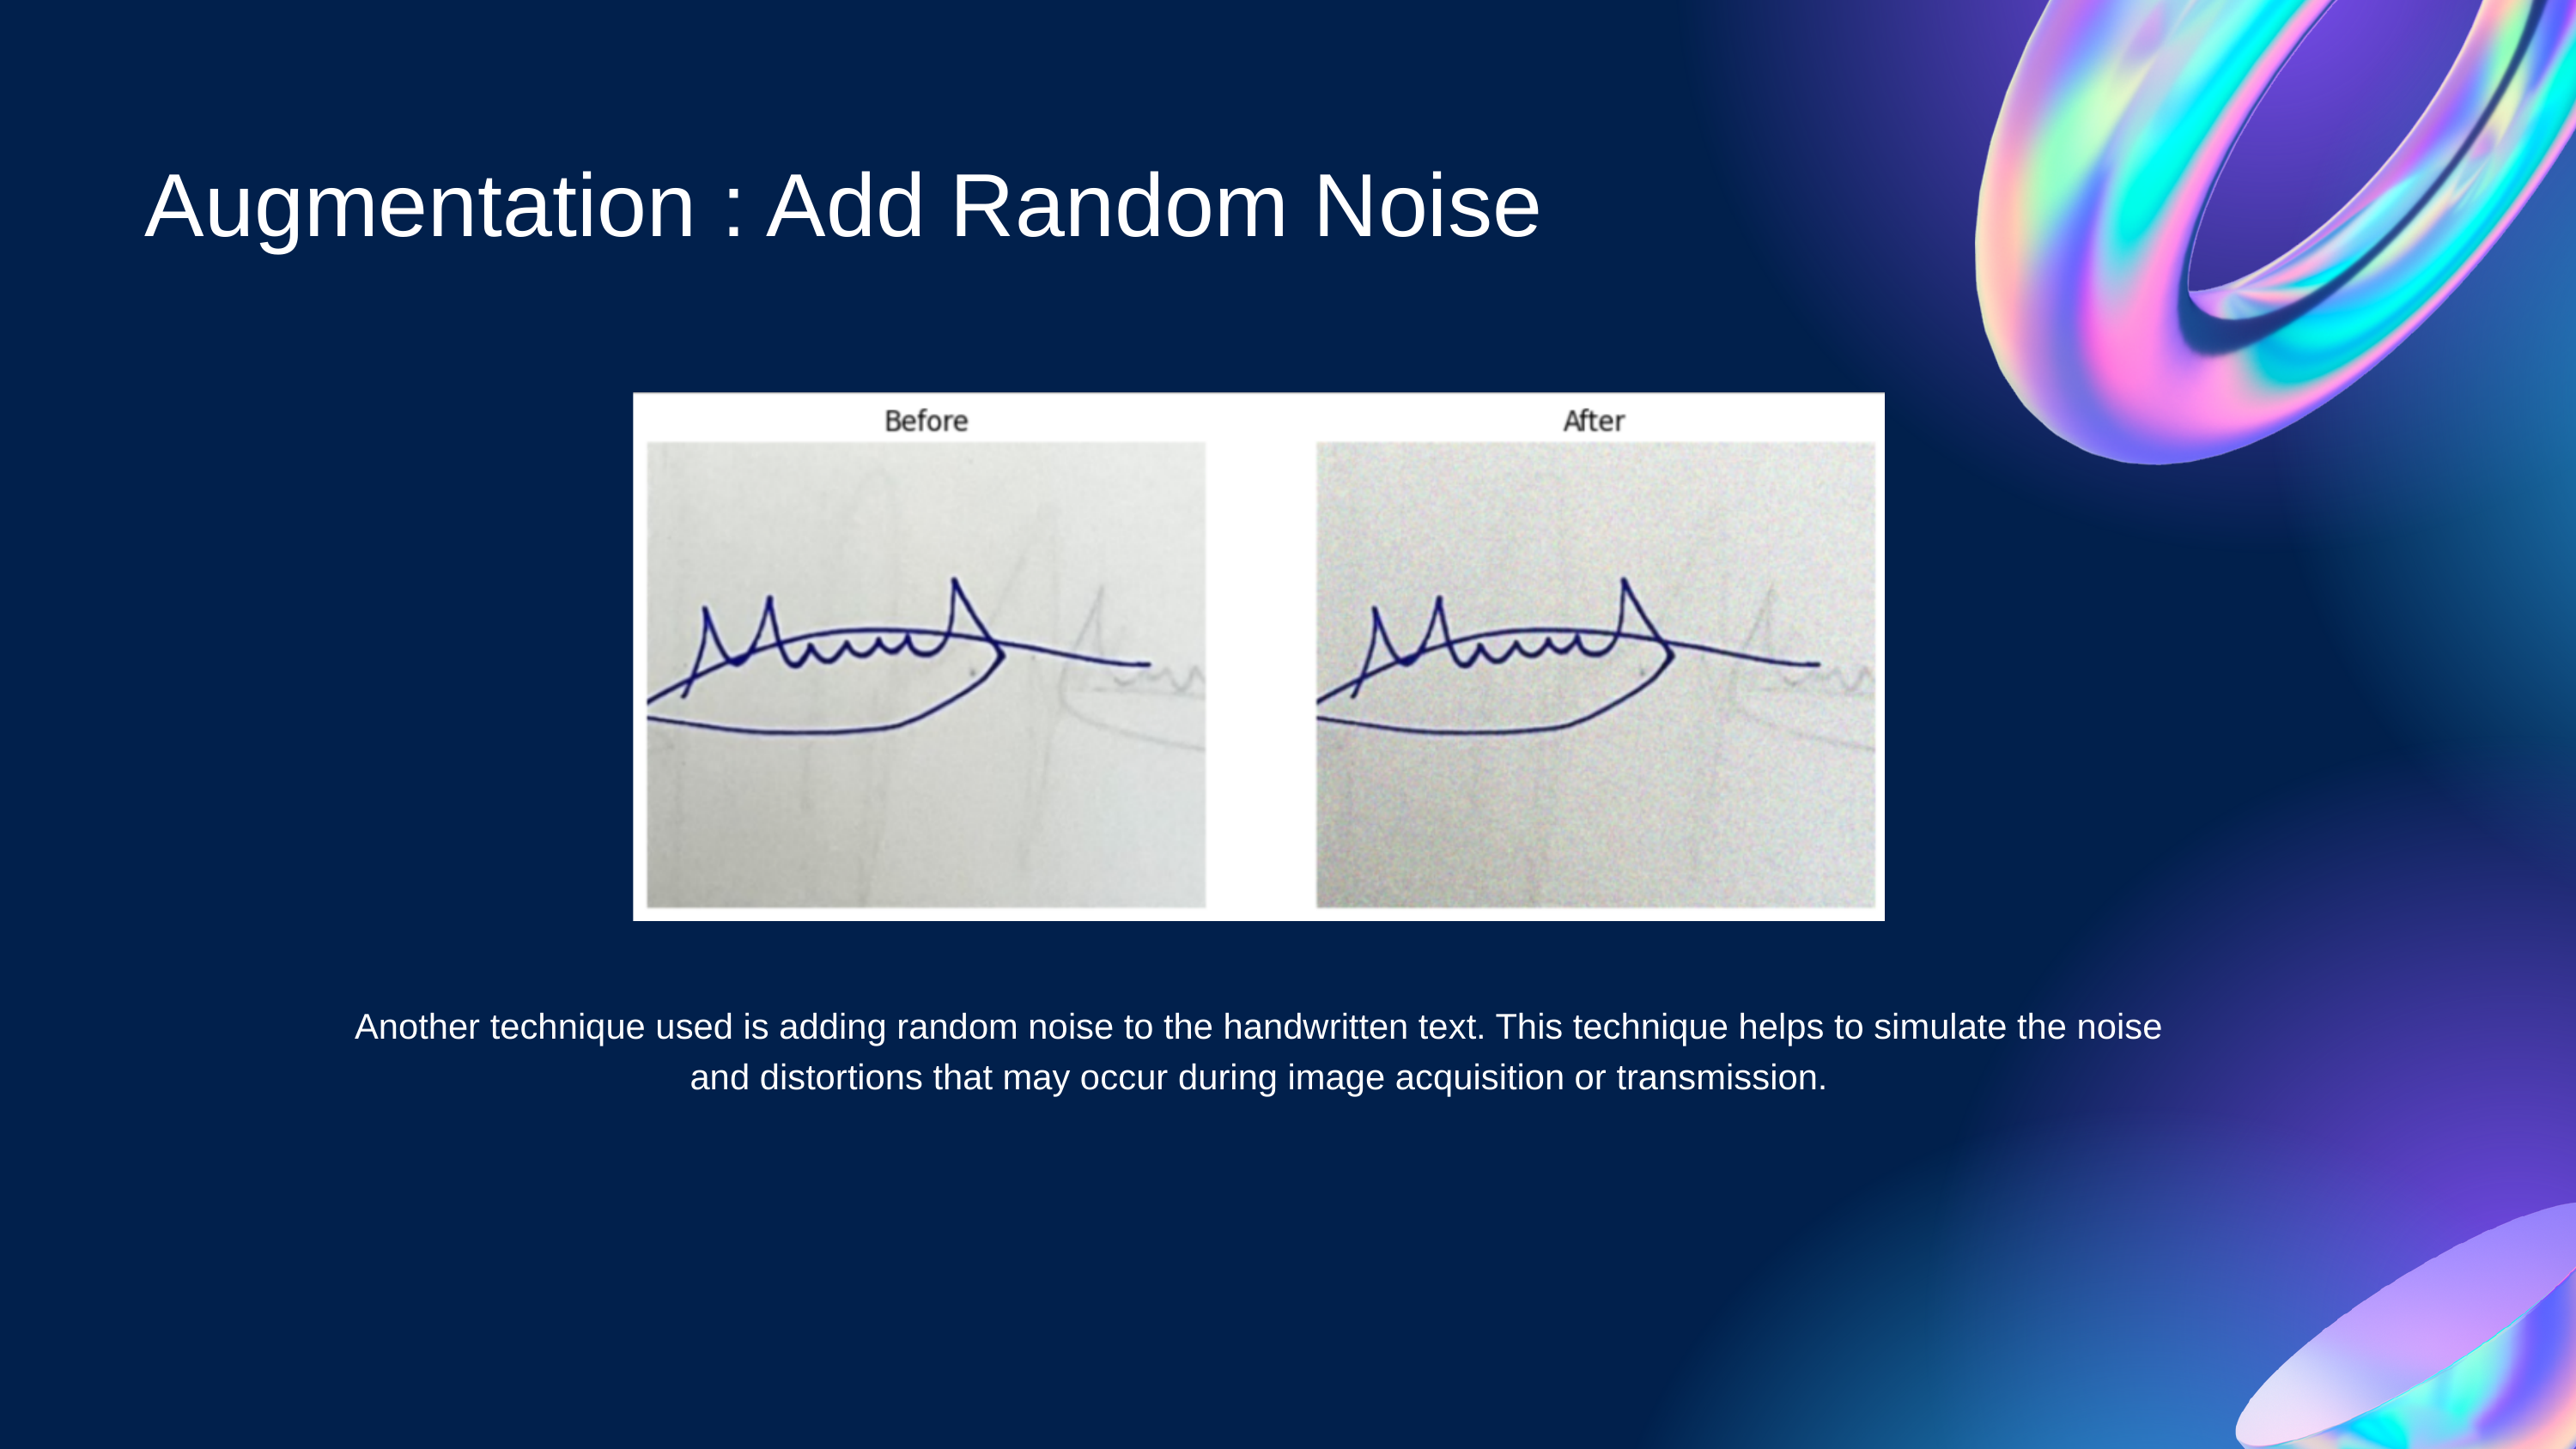

Augmentation : Add Random Noise

Another technique used is adding random noise to the handwritten text. This technique helps to simulate the noise and distortions that may occur during image acquisition or transmission.